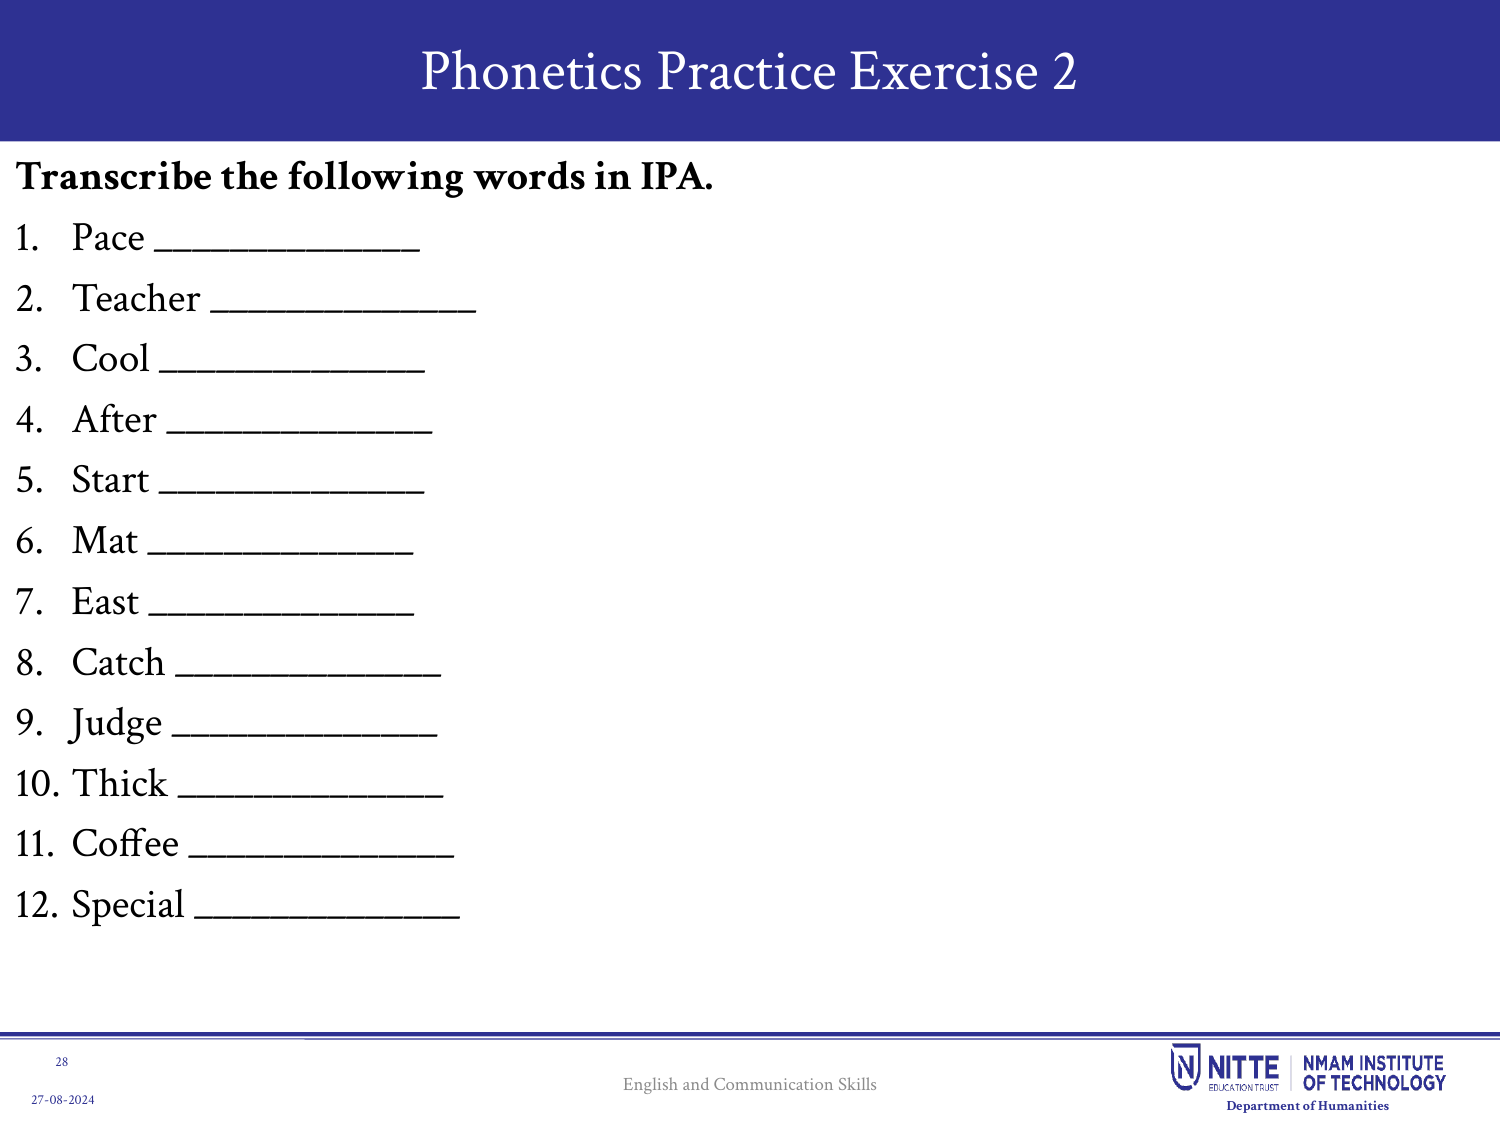

# Phonetics Practice Exercise 2
Transcribe the following words in IPA.
Pace ______________
Teacher ______________
Cool ______________
After ______________
Start ______________
Mat ______________
East ______________
Catch ______________
Judge ______________
Thick ______________
Coffee ______________
Special ______________

English and Communication Skills